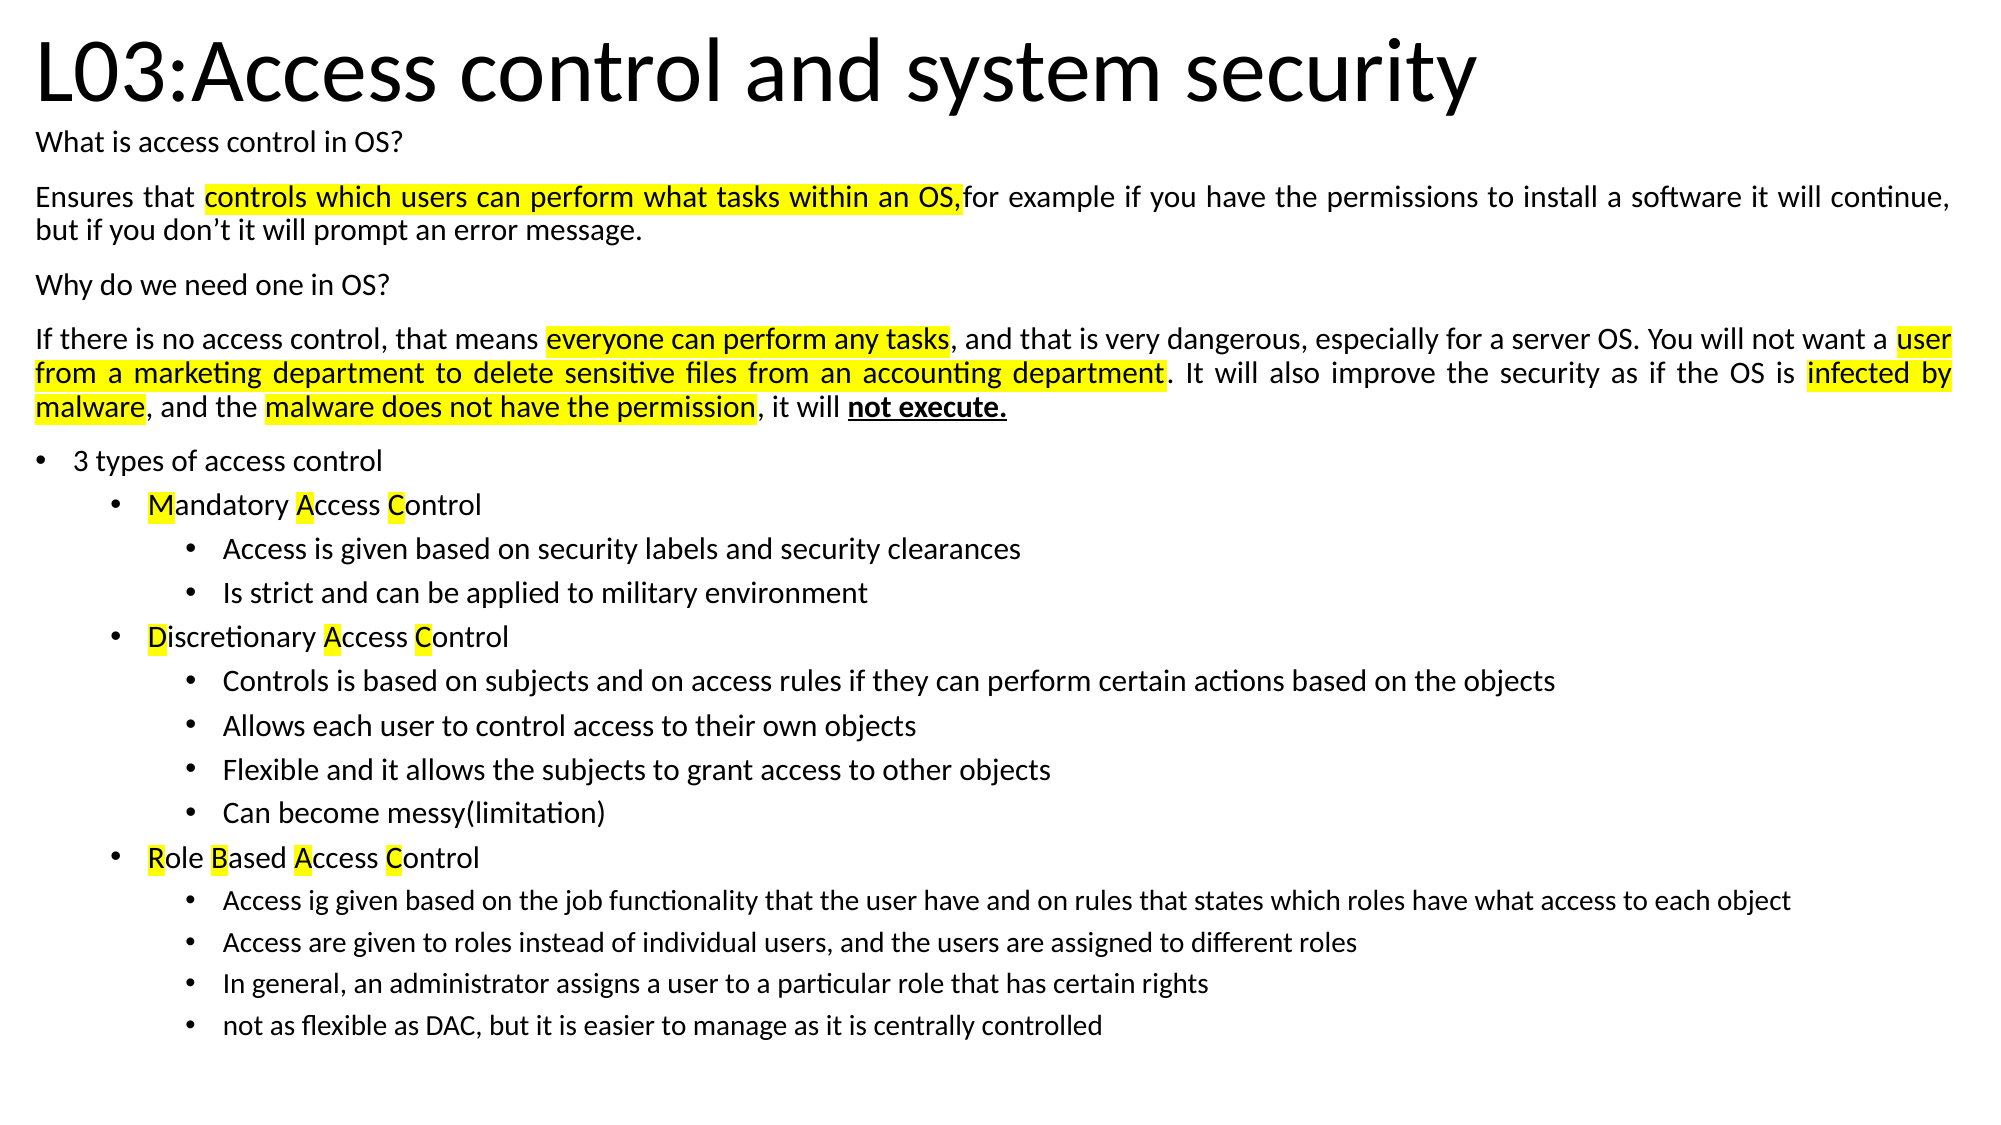

# L03:Access control and system security
What is access control in OS?
Ensures that controls which users can perform what tasks within an OS,for example if you have the permissions to install a software it will continue, but if you don’t it will prompt an error message.
Why do we need one in OS?
If there is no access control, that means everyone can perform any tasks, and that is very dangerous, especially for a server OS. You will not want a user from a marketing department to delete sensitive files from an accounting department. It will also improve the security as if the OS is infected by malware, and the malware does not have the permission, it will not execute.
3 types of access control
Mandatory Access Control
Access is given based on security labels and security clearances
Is strict and can be applied to military environment
Discretionary Access Control
Controls is based on subjects and on access rules if they can perform certain actions based on the objects
Allows each user to control access to their own objects
Flexible and it allows the subjects to grant access to other objects
Can become messy(limitation)
Role Based Access Control
Access ig given based on the job functionality that the user have and on rules that states which roles have what access to each object
Access are given to roles instead of individual users, and the users are assigned to different roles
In general, an administrator assigns a user to a particular role that has certain rights
not as flexible as DAC, but it is easier to manage as it is centrally controlled

©